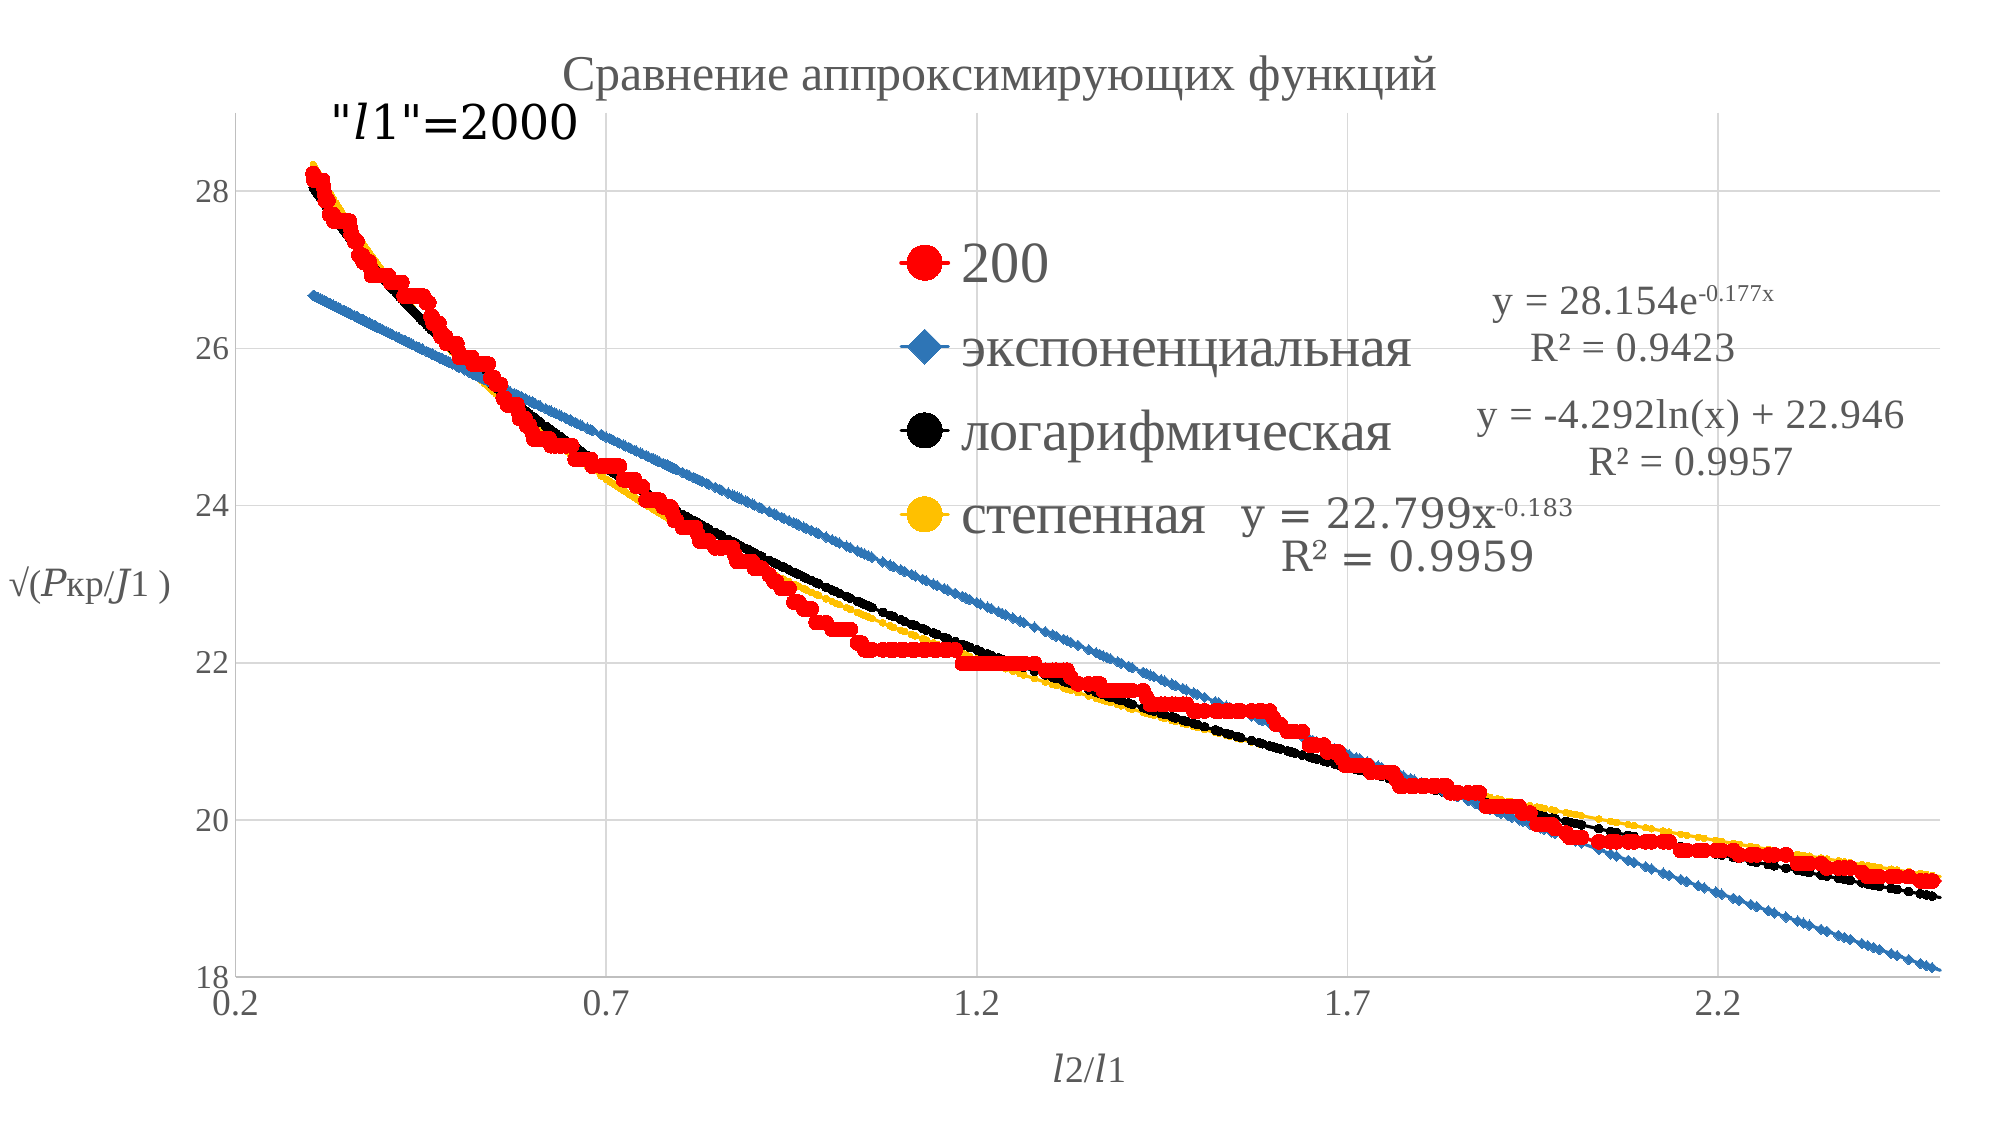

### Chart: Сравнение аппроксимирующих функций

| Category |  |  |  |  |
|---|---|---|---|---|